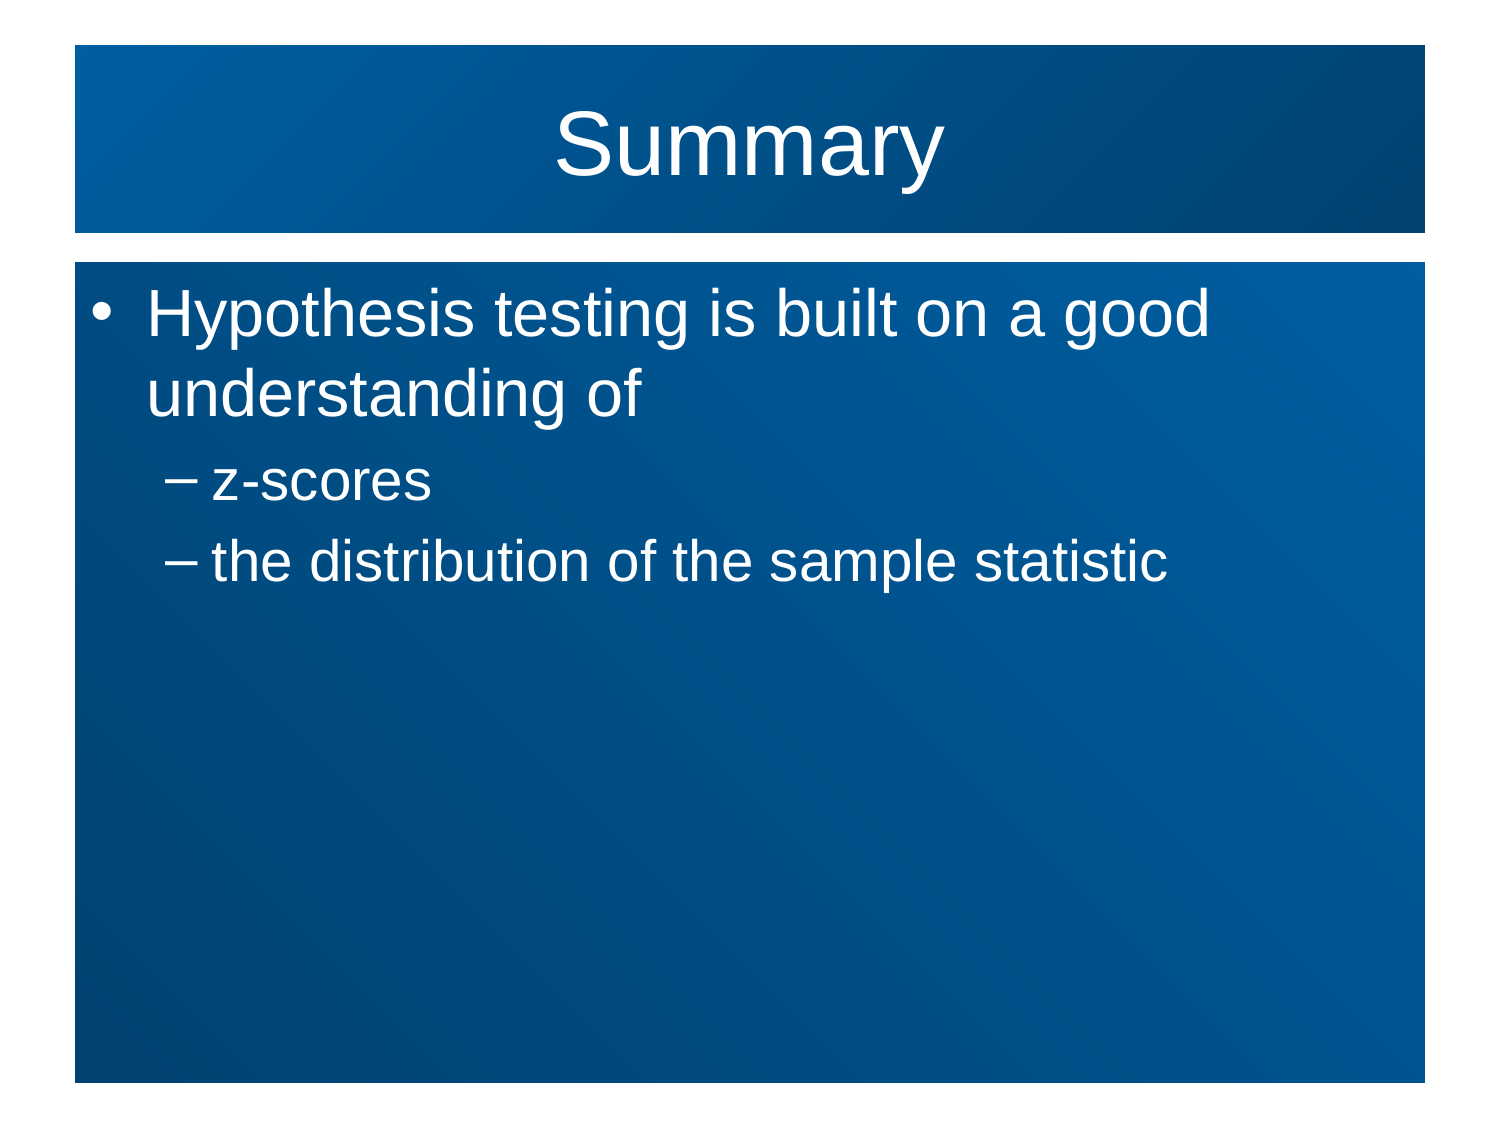

# Summary
Hypothesis testing is built on a good understanding of
z-scores
the distribution of the sample statistic